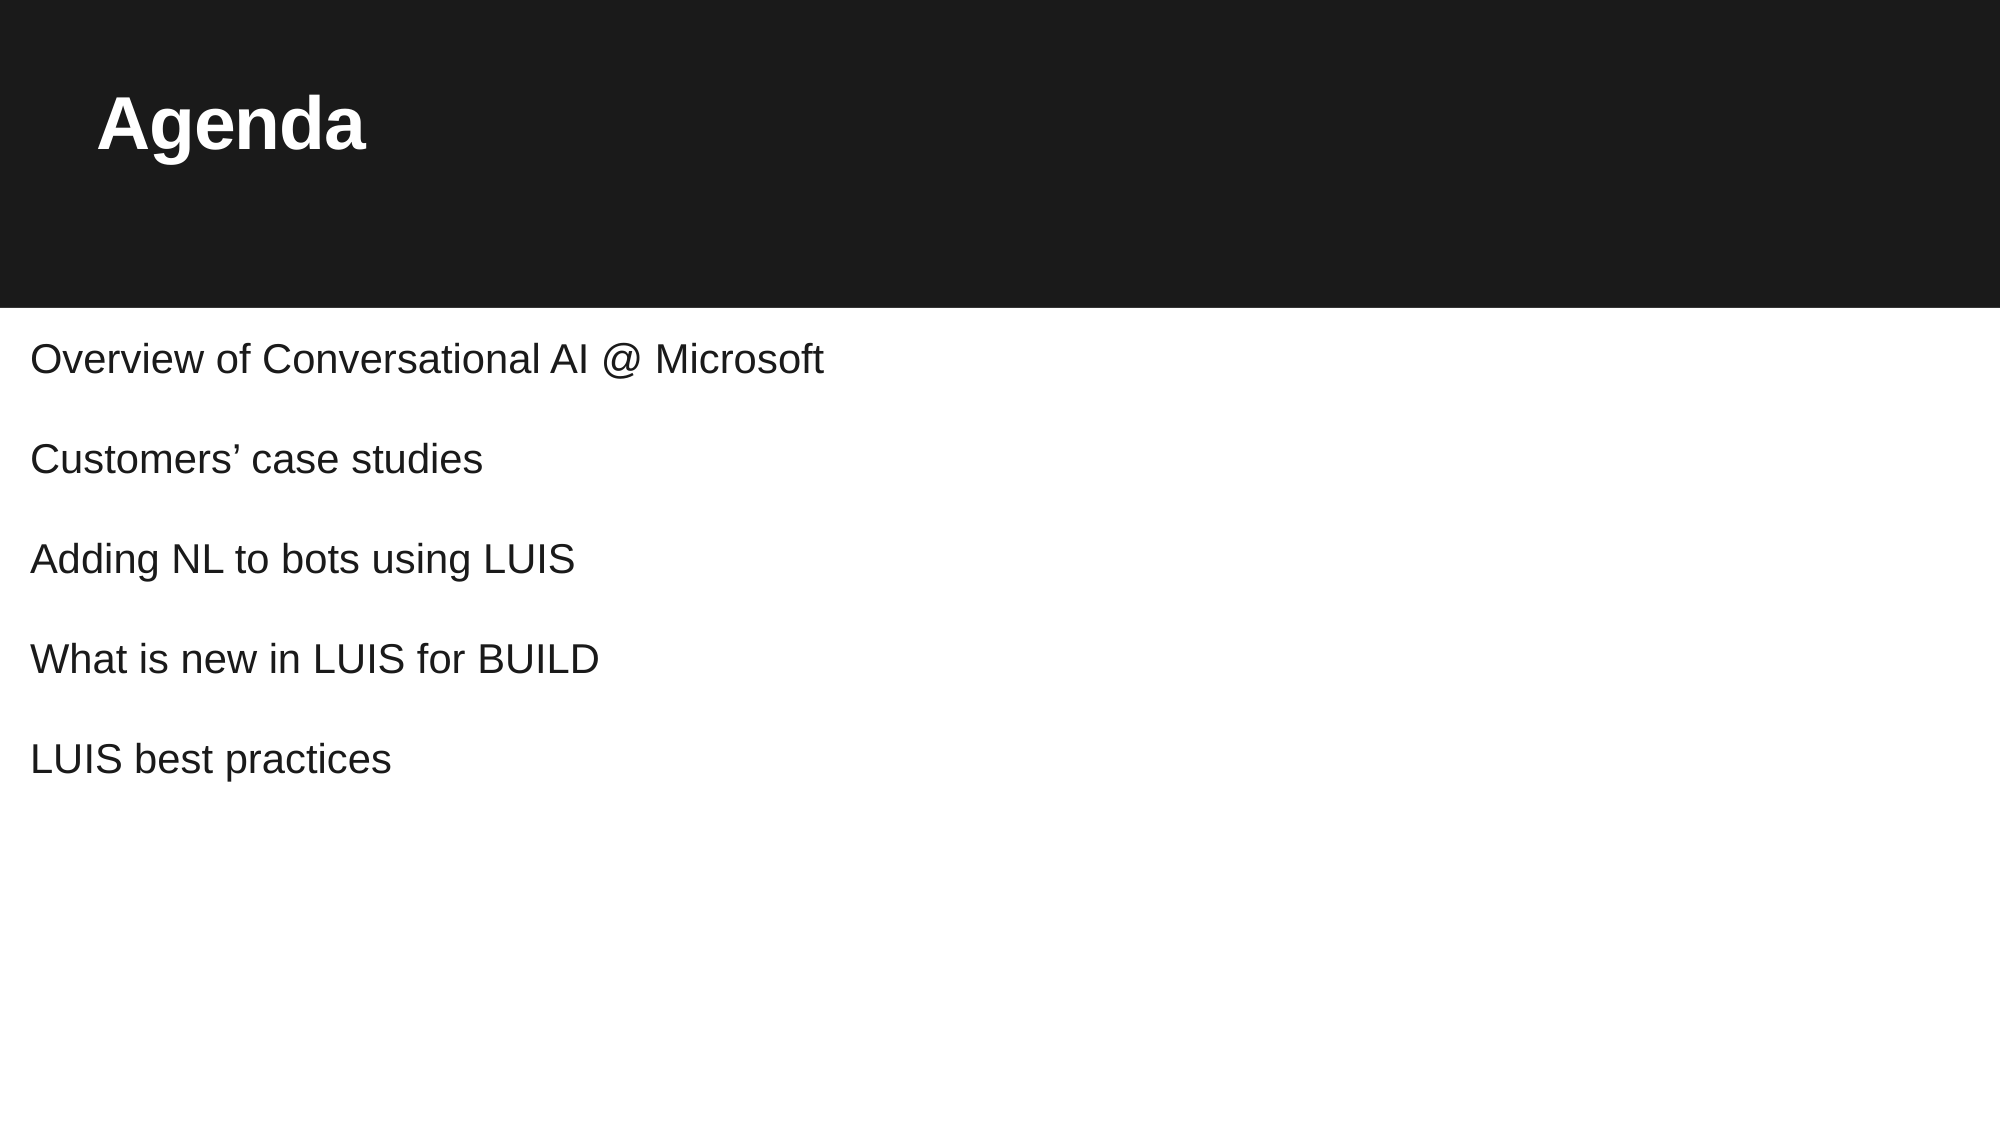

# Agenda

Overview of Conversational AI @ Microsoft

Customers’ case studies

Adding NL to bots using LUIS

What is new in LUIS for BUILD

LUIS best practices